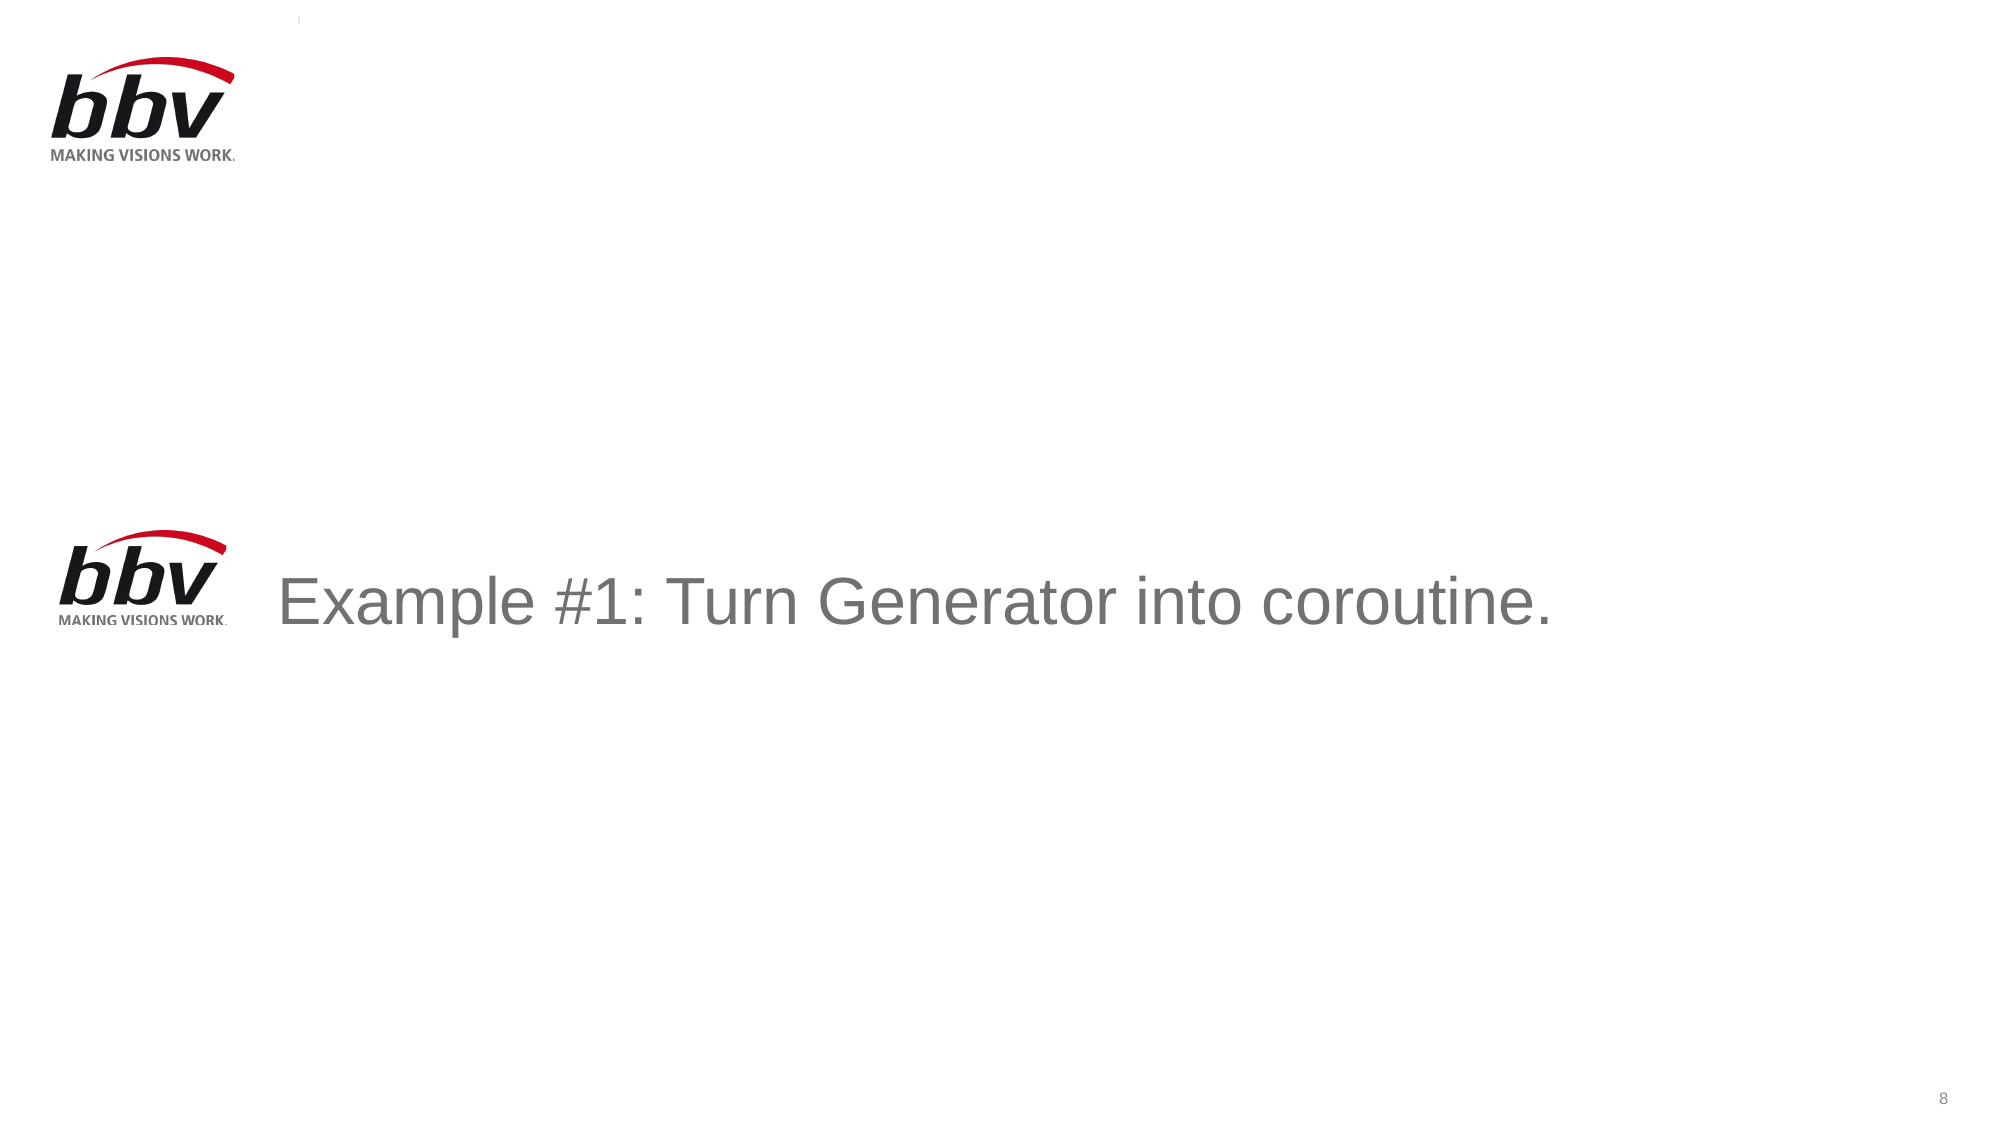

# Example #1: Turn Generator into coroutine.

8